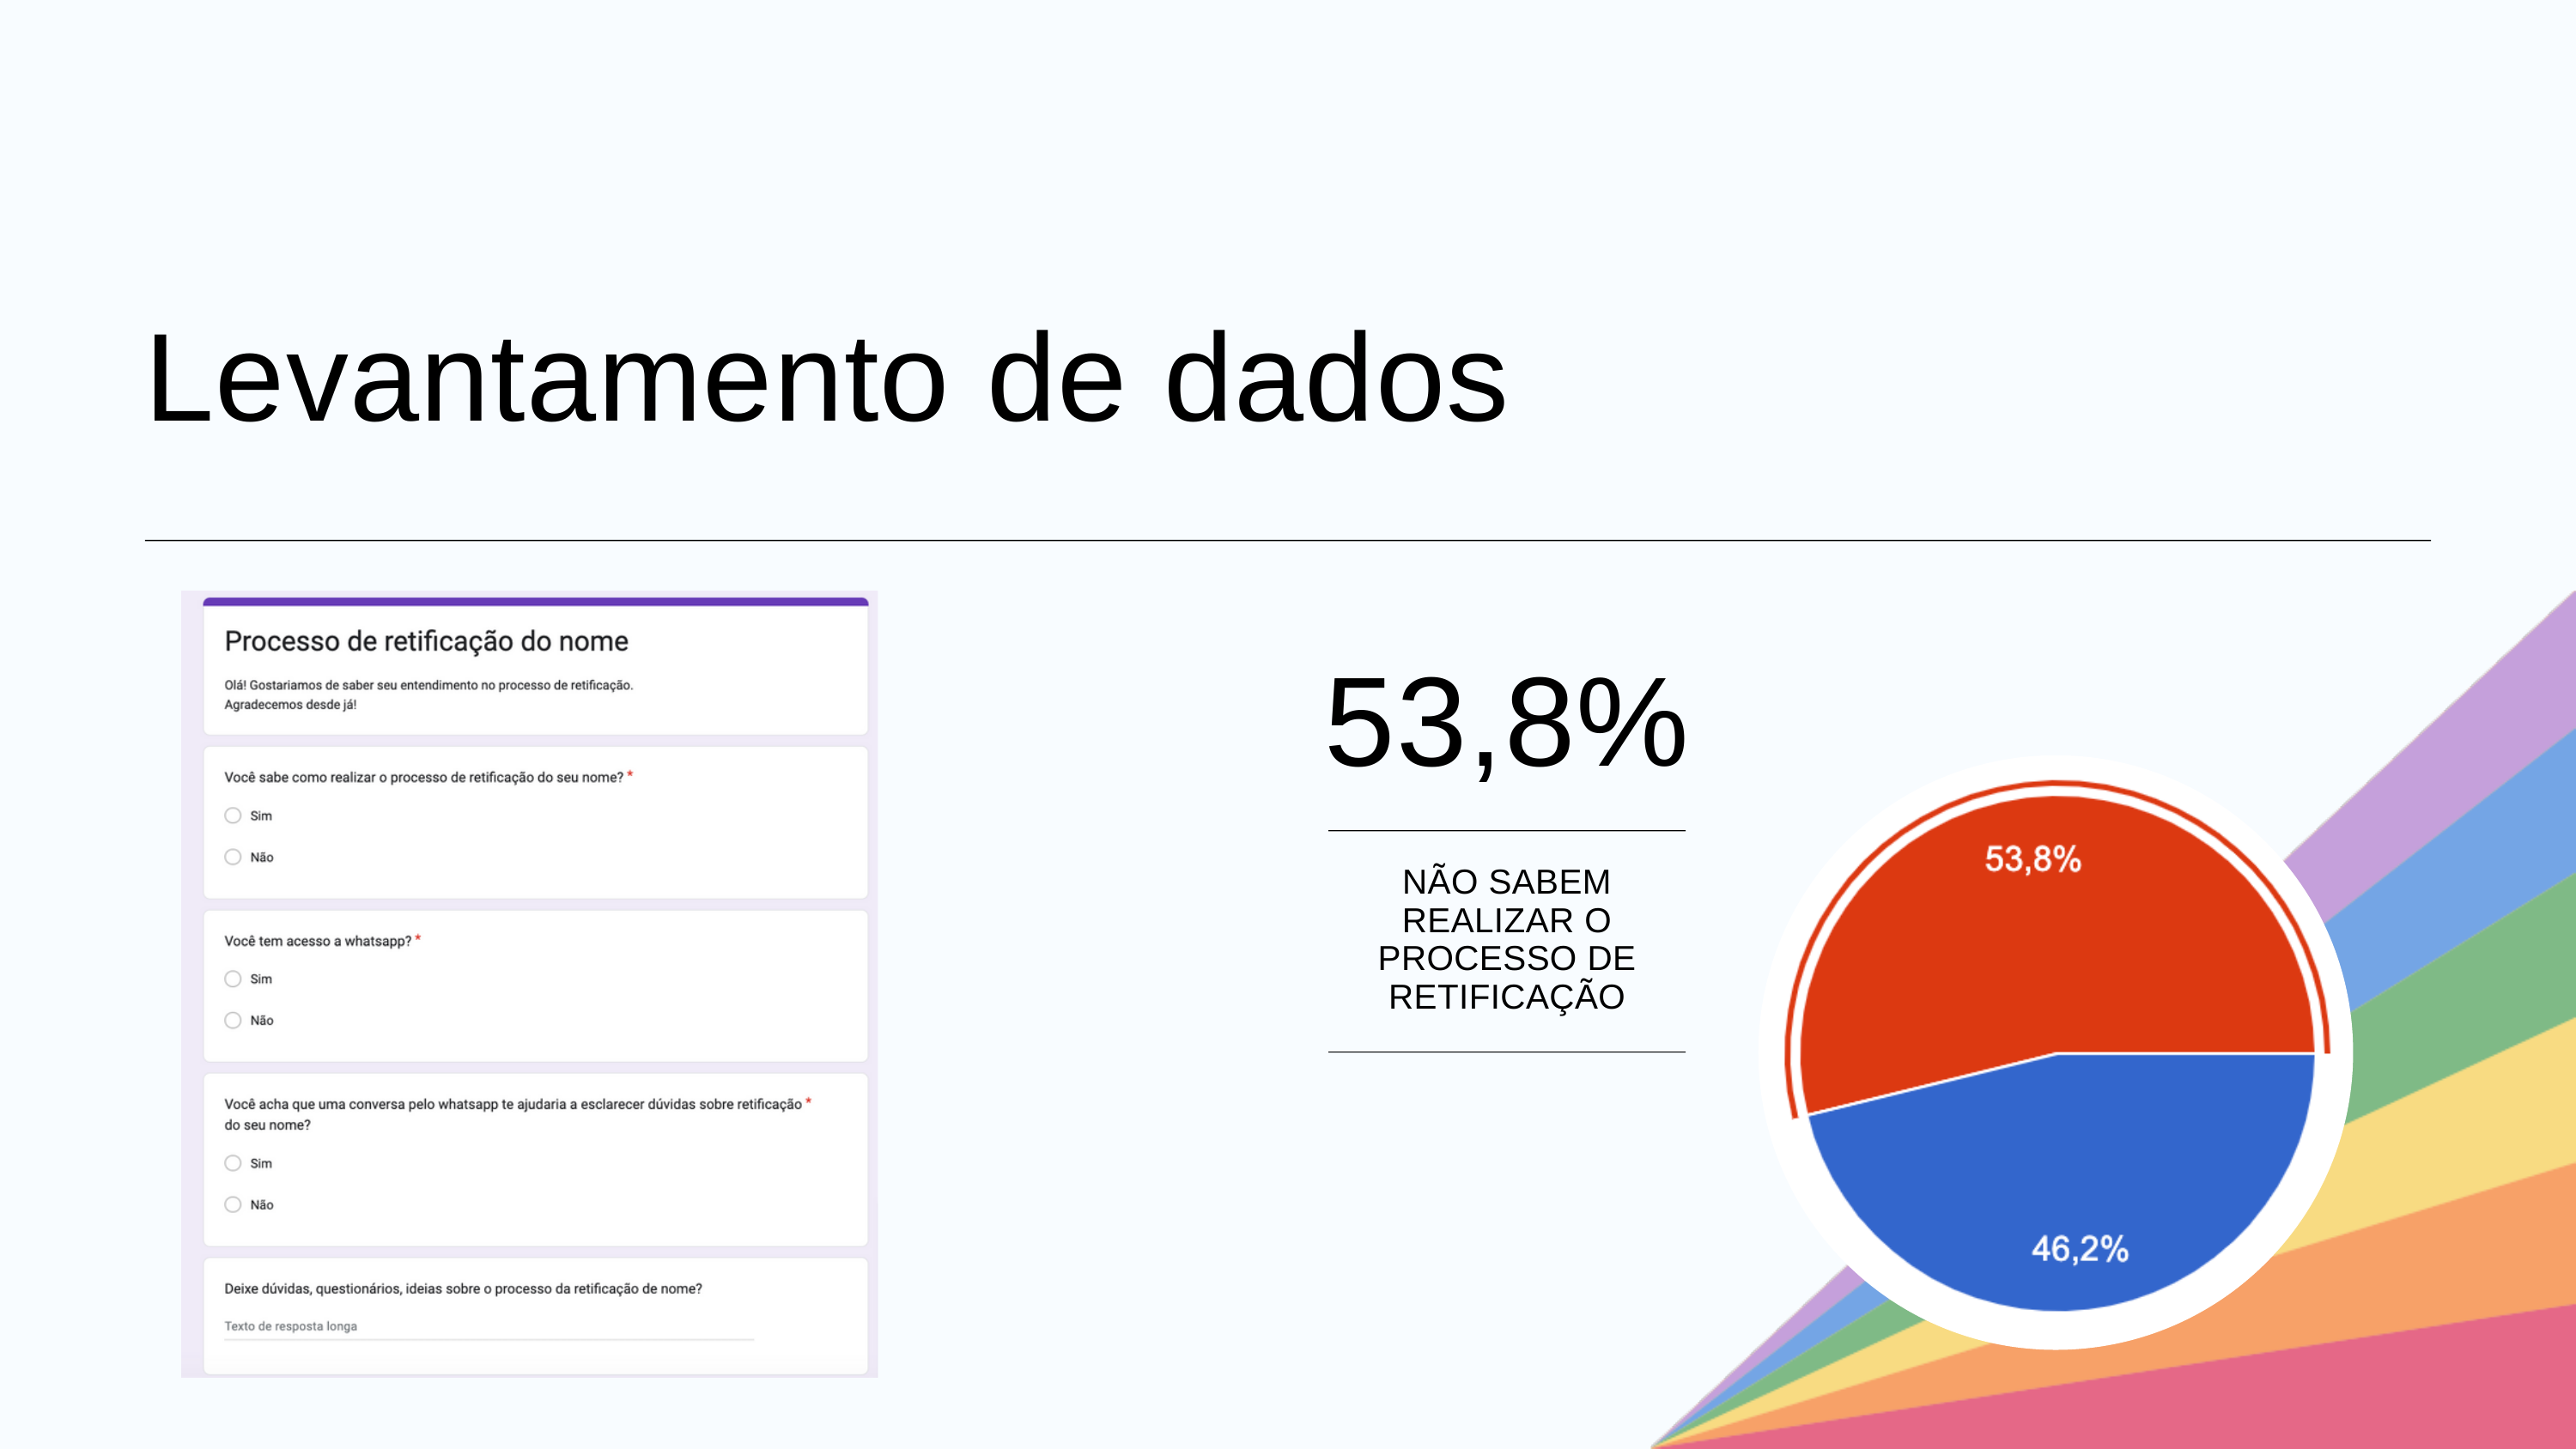

Levantamento de dados

53,8%

NÃO SABEM REALIZAR O PROCESSO DE RETIFICAÇÃO